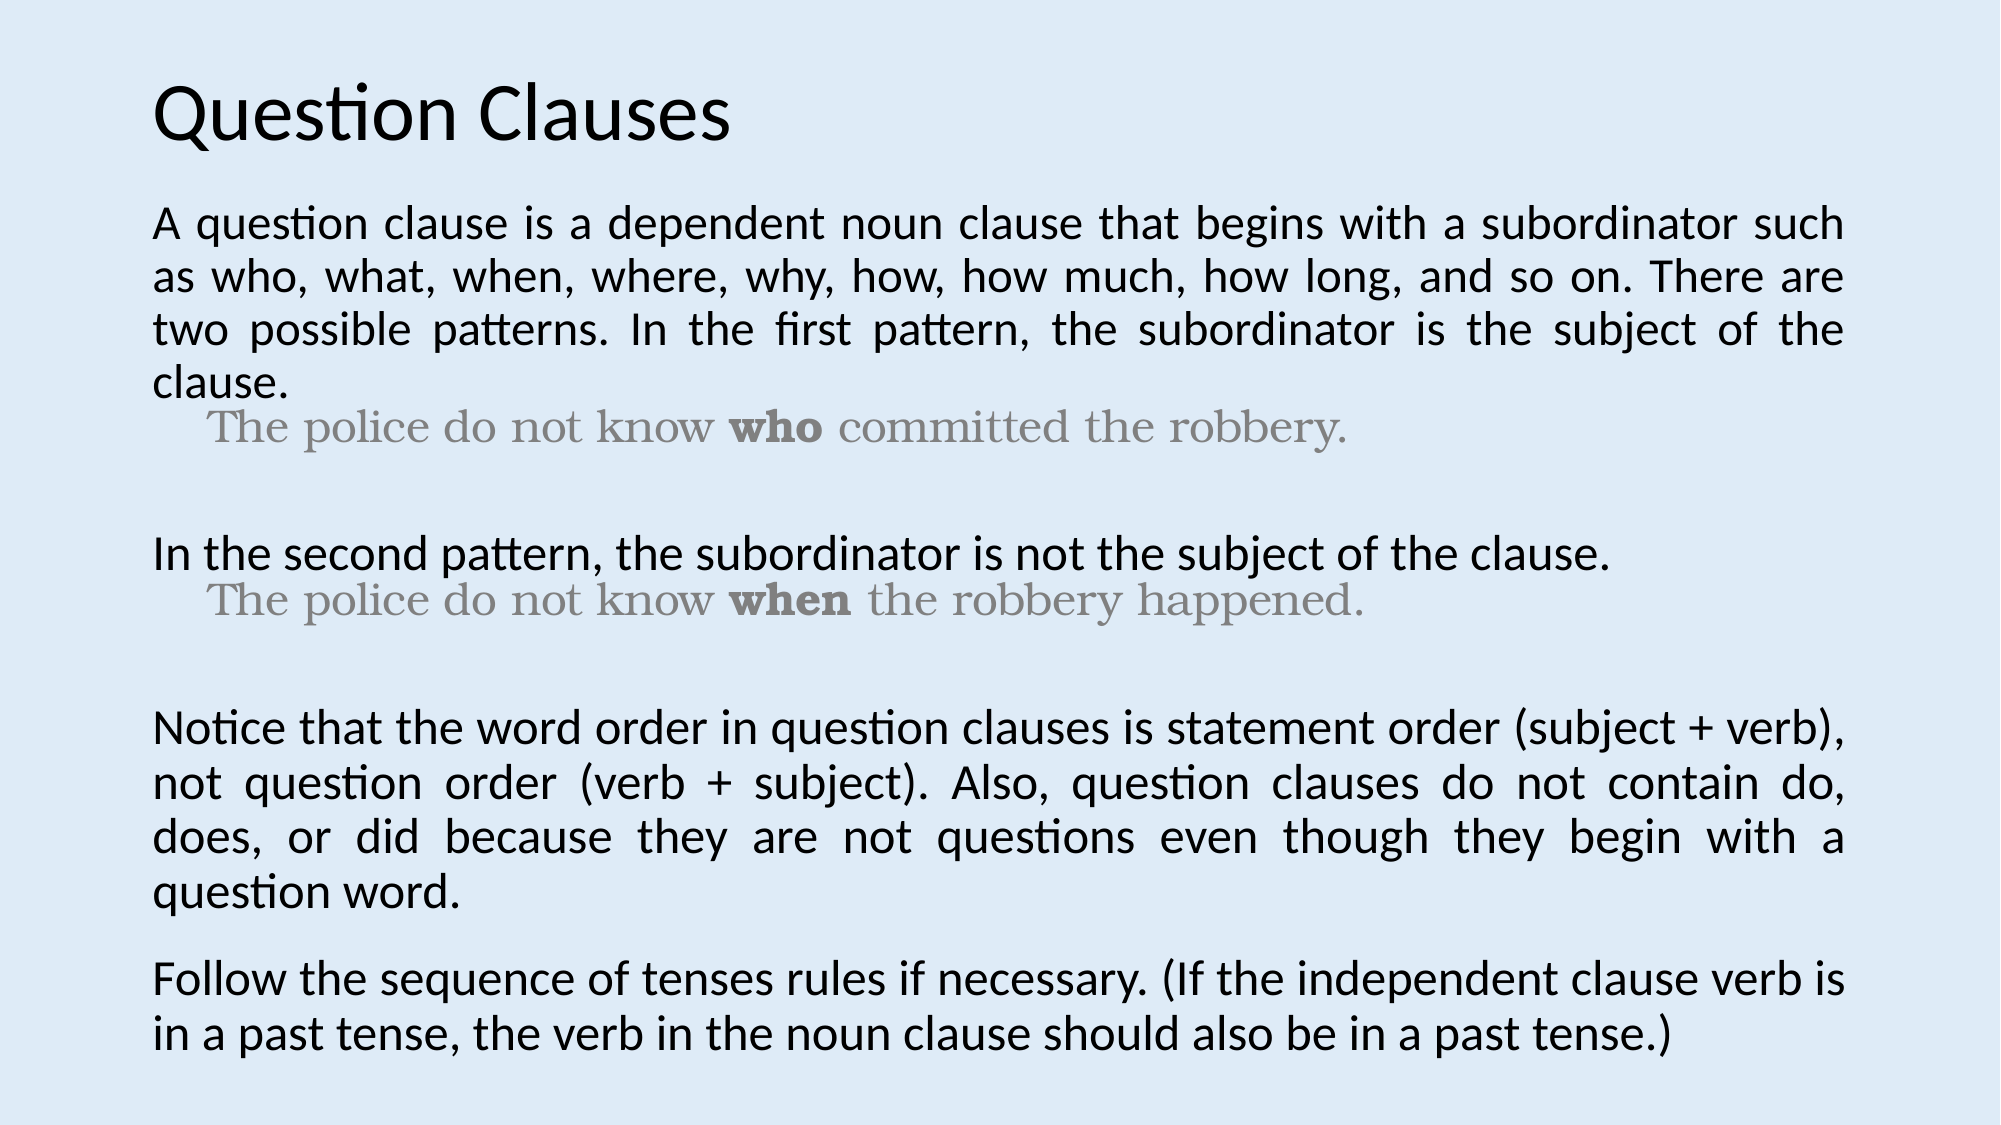

# Question Clauses
A question clause is a dependent noun clause that begins with a subordinator such as who, what, when, where, why, how, how much, how long, and so on. There are two possible patterns. In the first pattern, the subordinator is the subject of the clause.

In the second pattern, the subordinator is not the subject of the clause.

Notice that the word order in question clauses is statement order (subject + verb), not question order (verb + subject). Also, question clauses do not contain do, does, or did because they are not questions even though they begin with a question word.
Follow the sequence of tenses rules if necessary. (If the independent clause verb is in a past tense, the verb in the noun clause should also be in a past tense.)
The police do not know who committed the robbery.
The police do not know when the robbery happened.